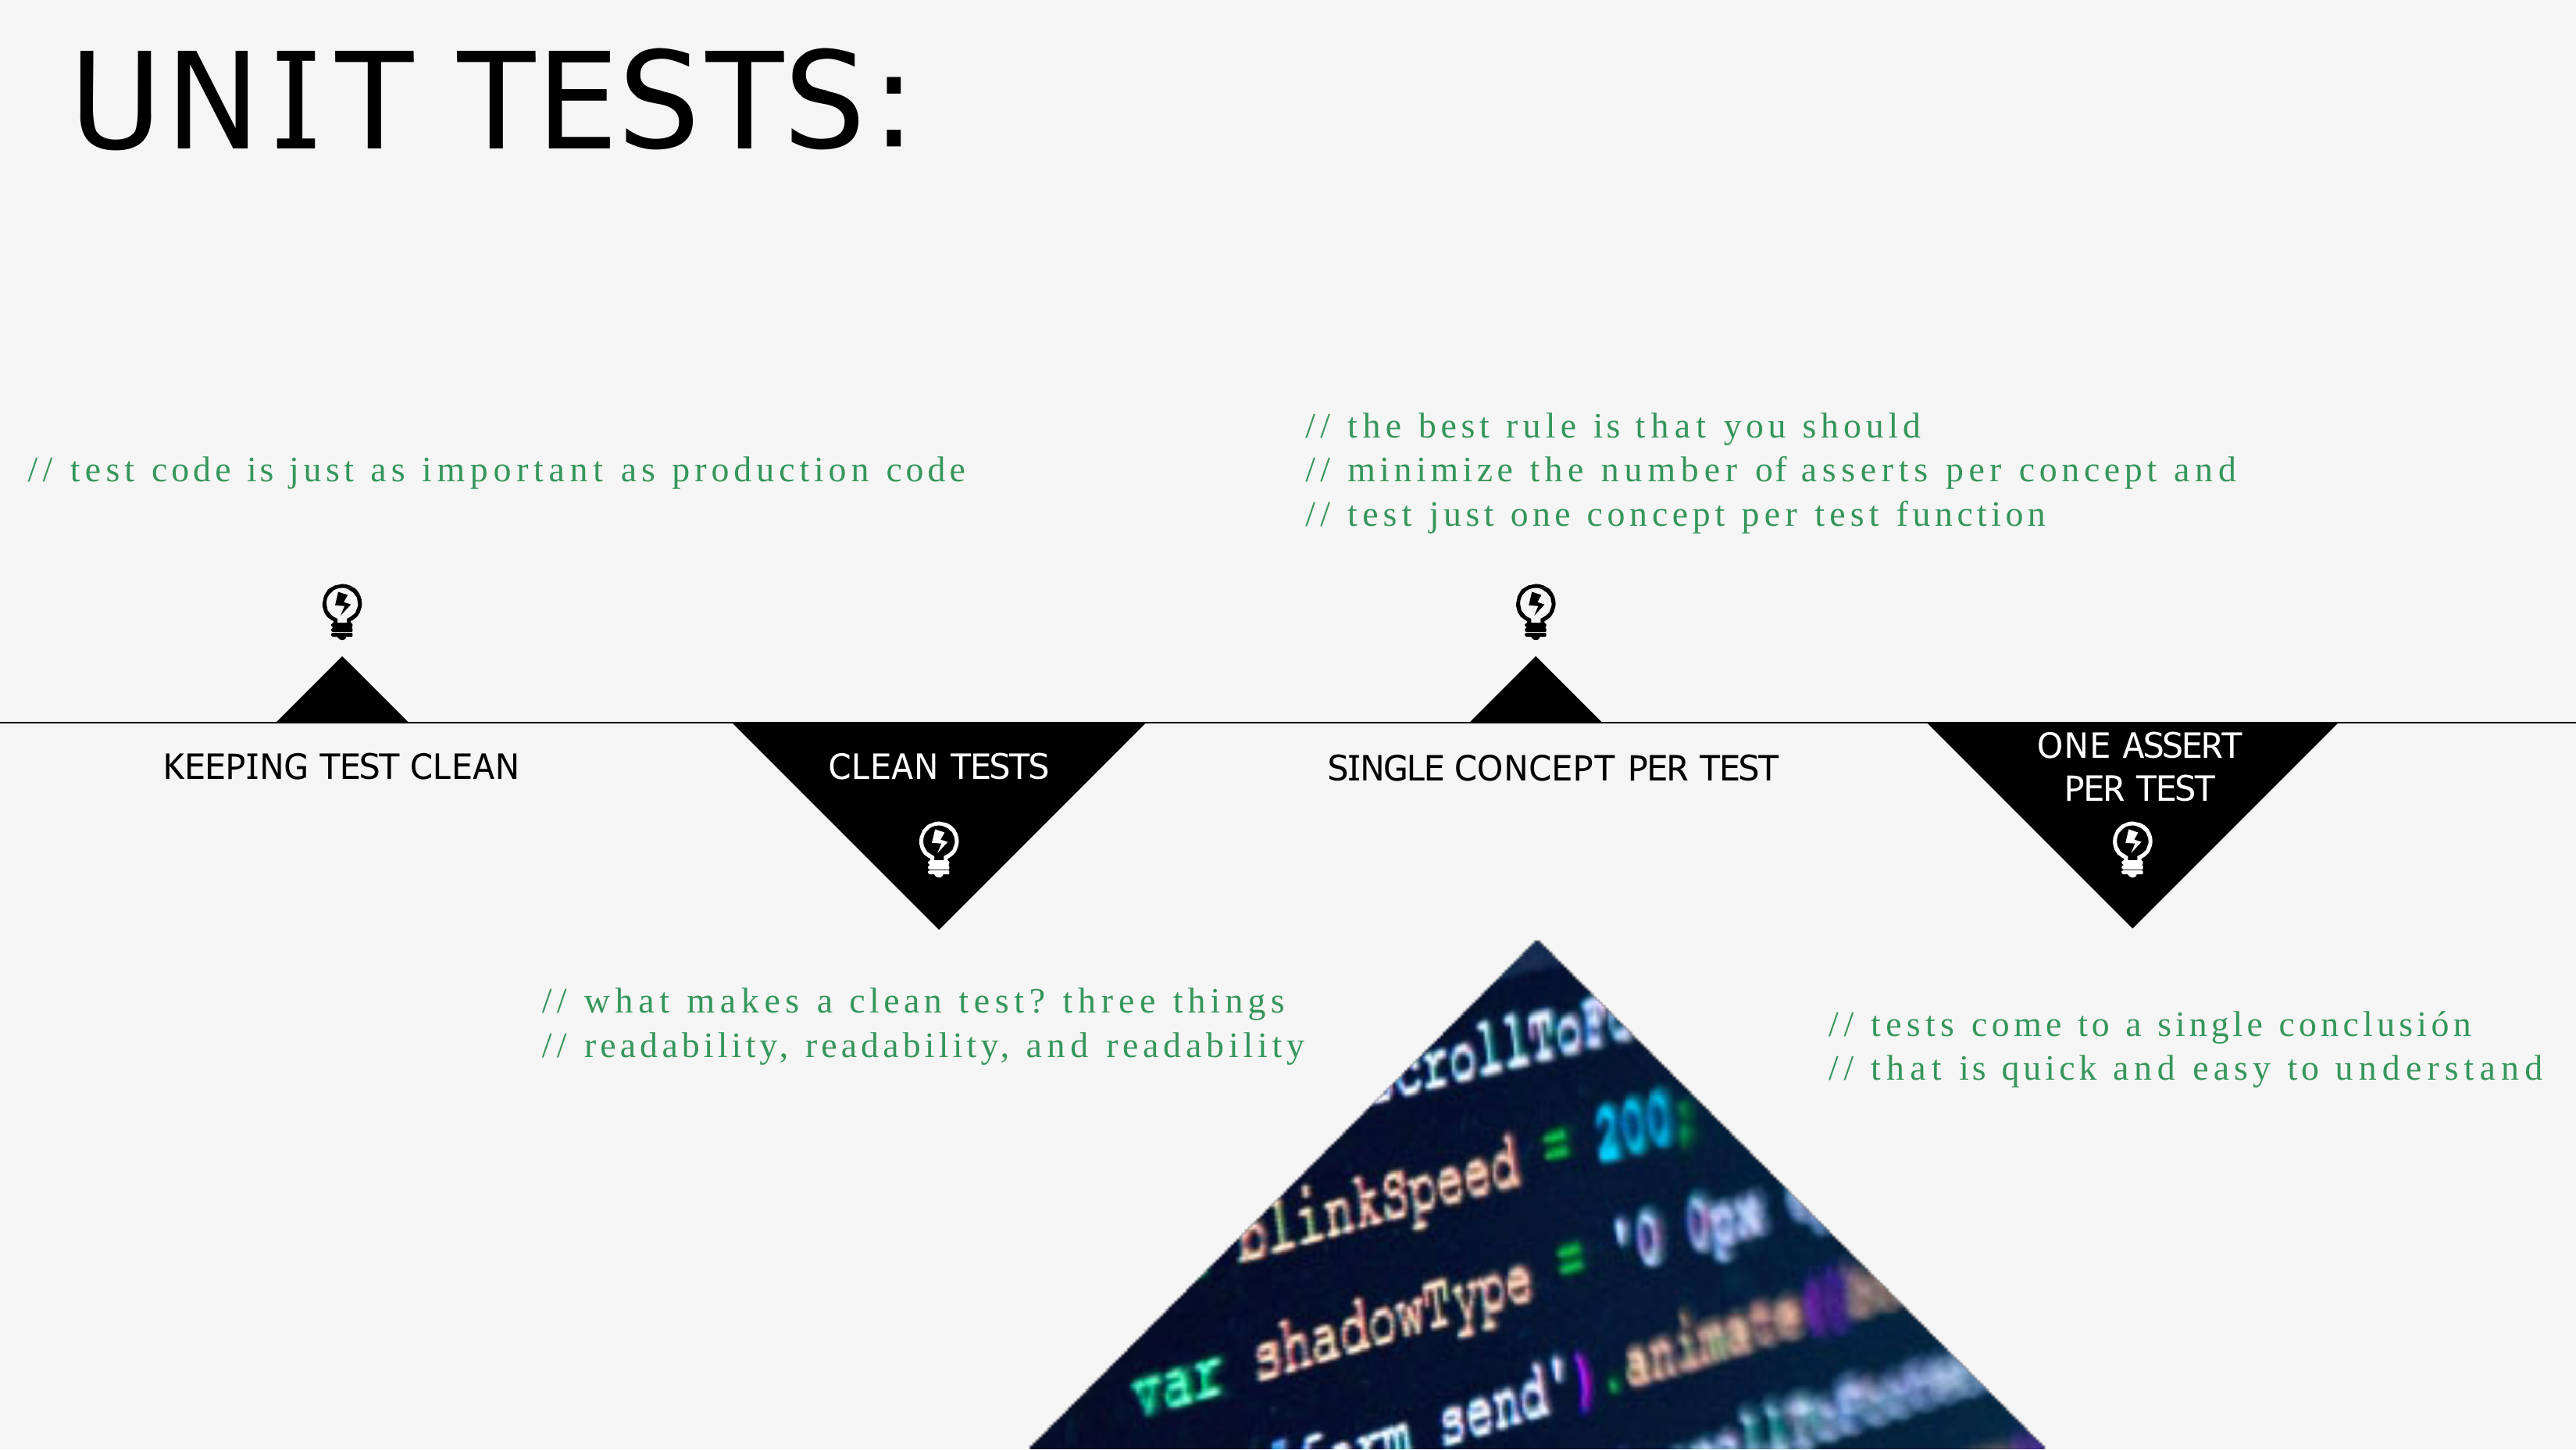

# UNIT TESTS:
// the best rule is that you should
// minimize the number of asserts per concept and
// test just one concept per test function
// test code is just as important as production code

ONE ASSERT PER TEST
KEEPING TEST CLEAN
CLEAN TESTS
SINGLE CONCEPT PER TEST
// what makes a clean test? three things
// readability, readability, and readability
// tests come to a single conclusión
// that is quick and easy to understand